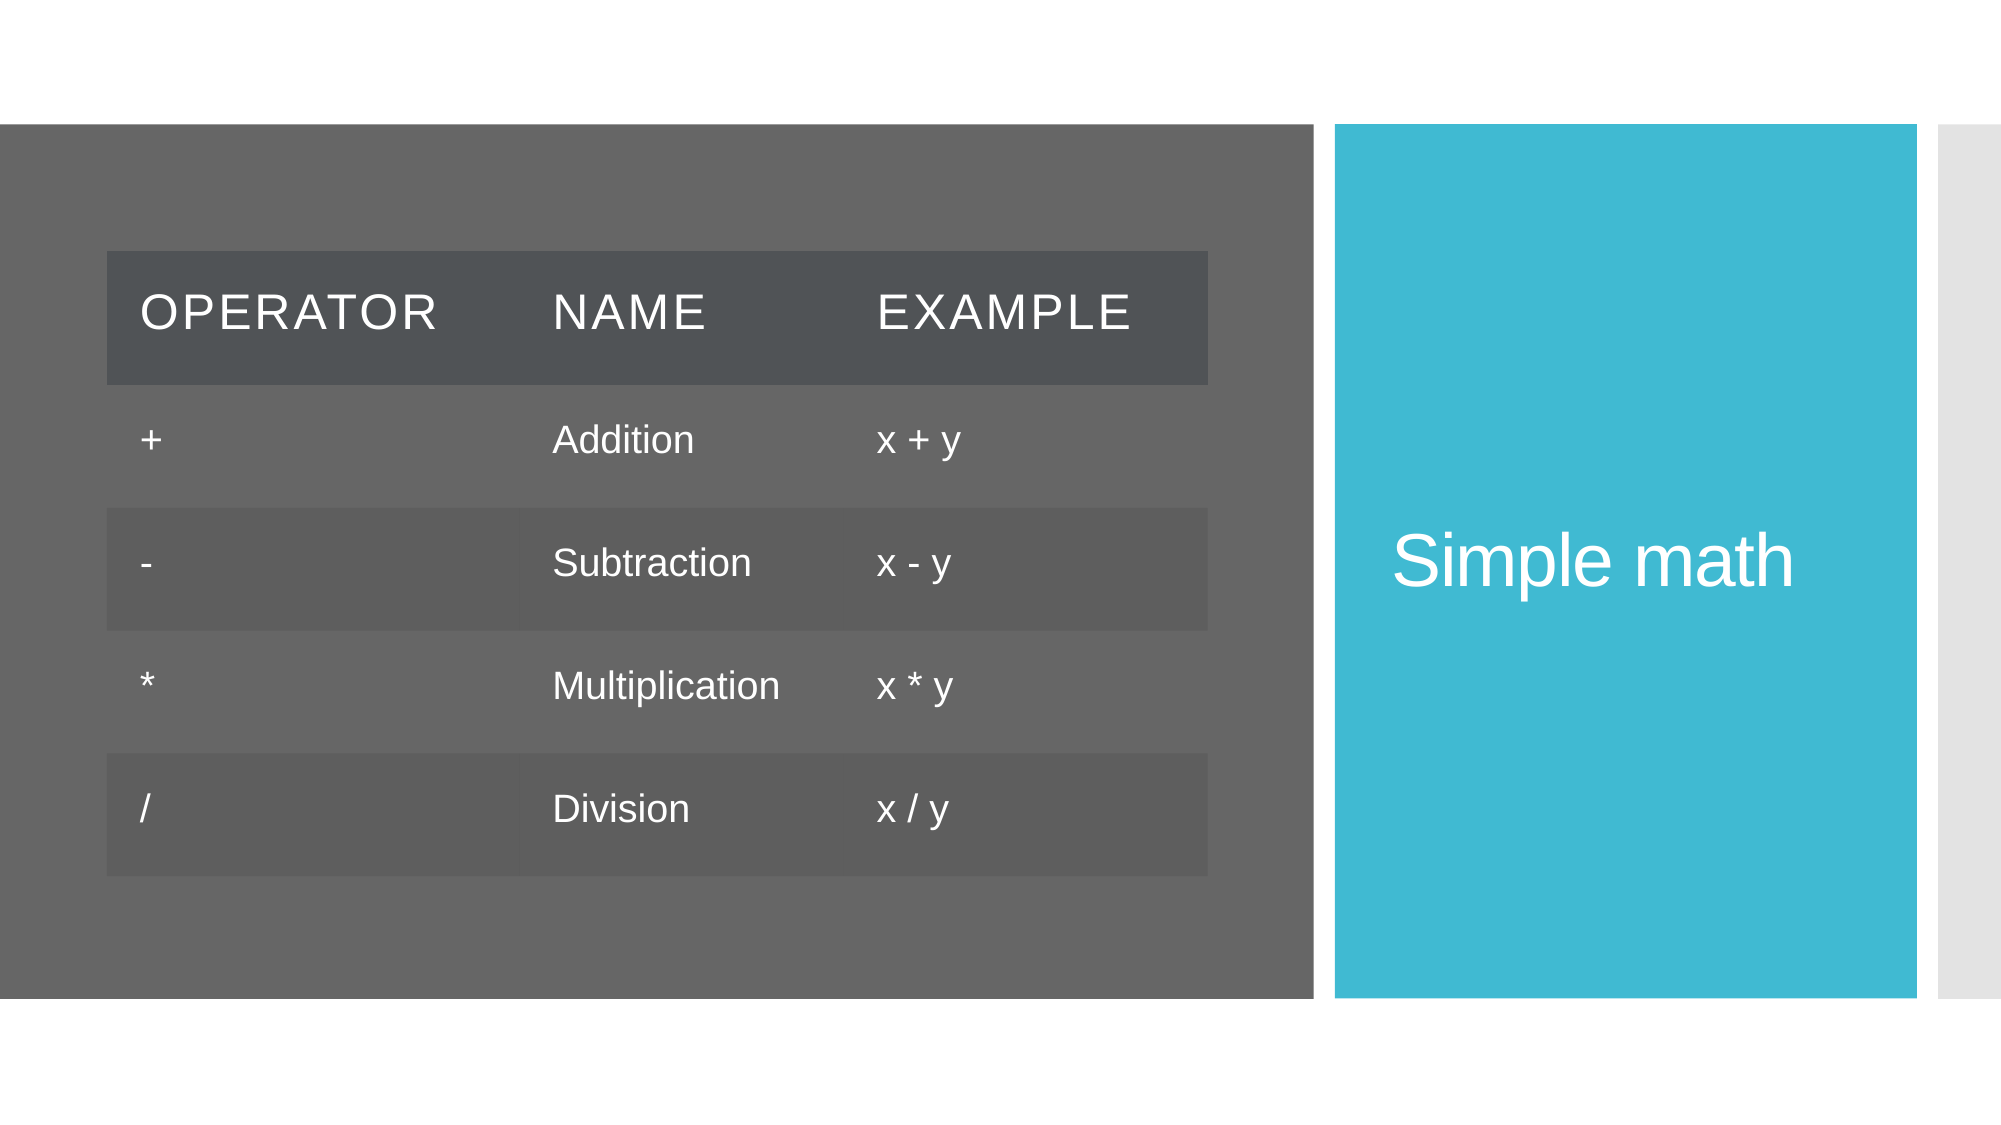

# Simple math
| Operator | Name | Example |
| --- | --- | --- |
| + | Addition | x + y |
| - | Subtraction | x - y |
| \* | Multiplication | x \* y |
| / | Division | x / y |